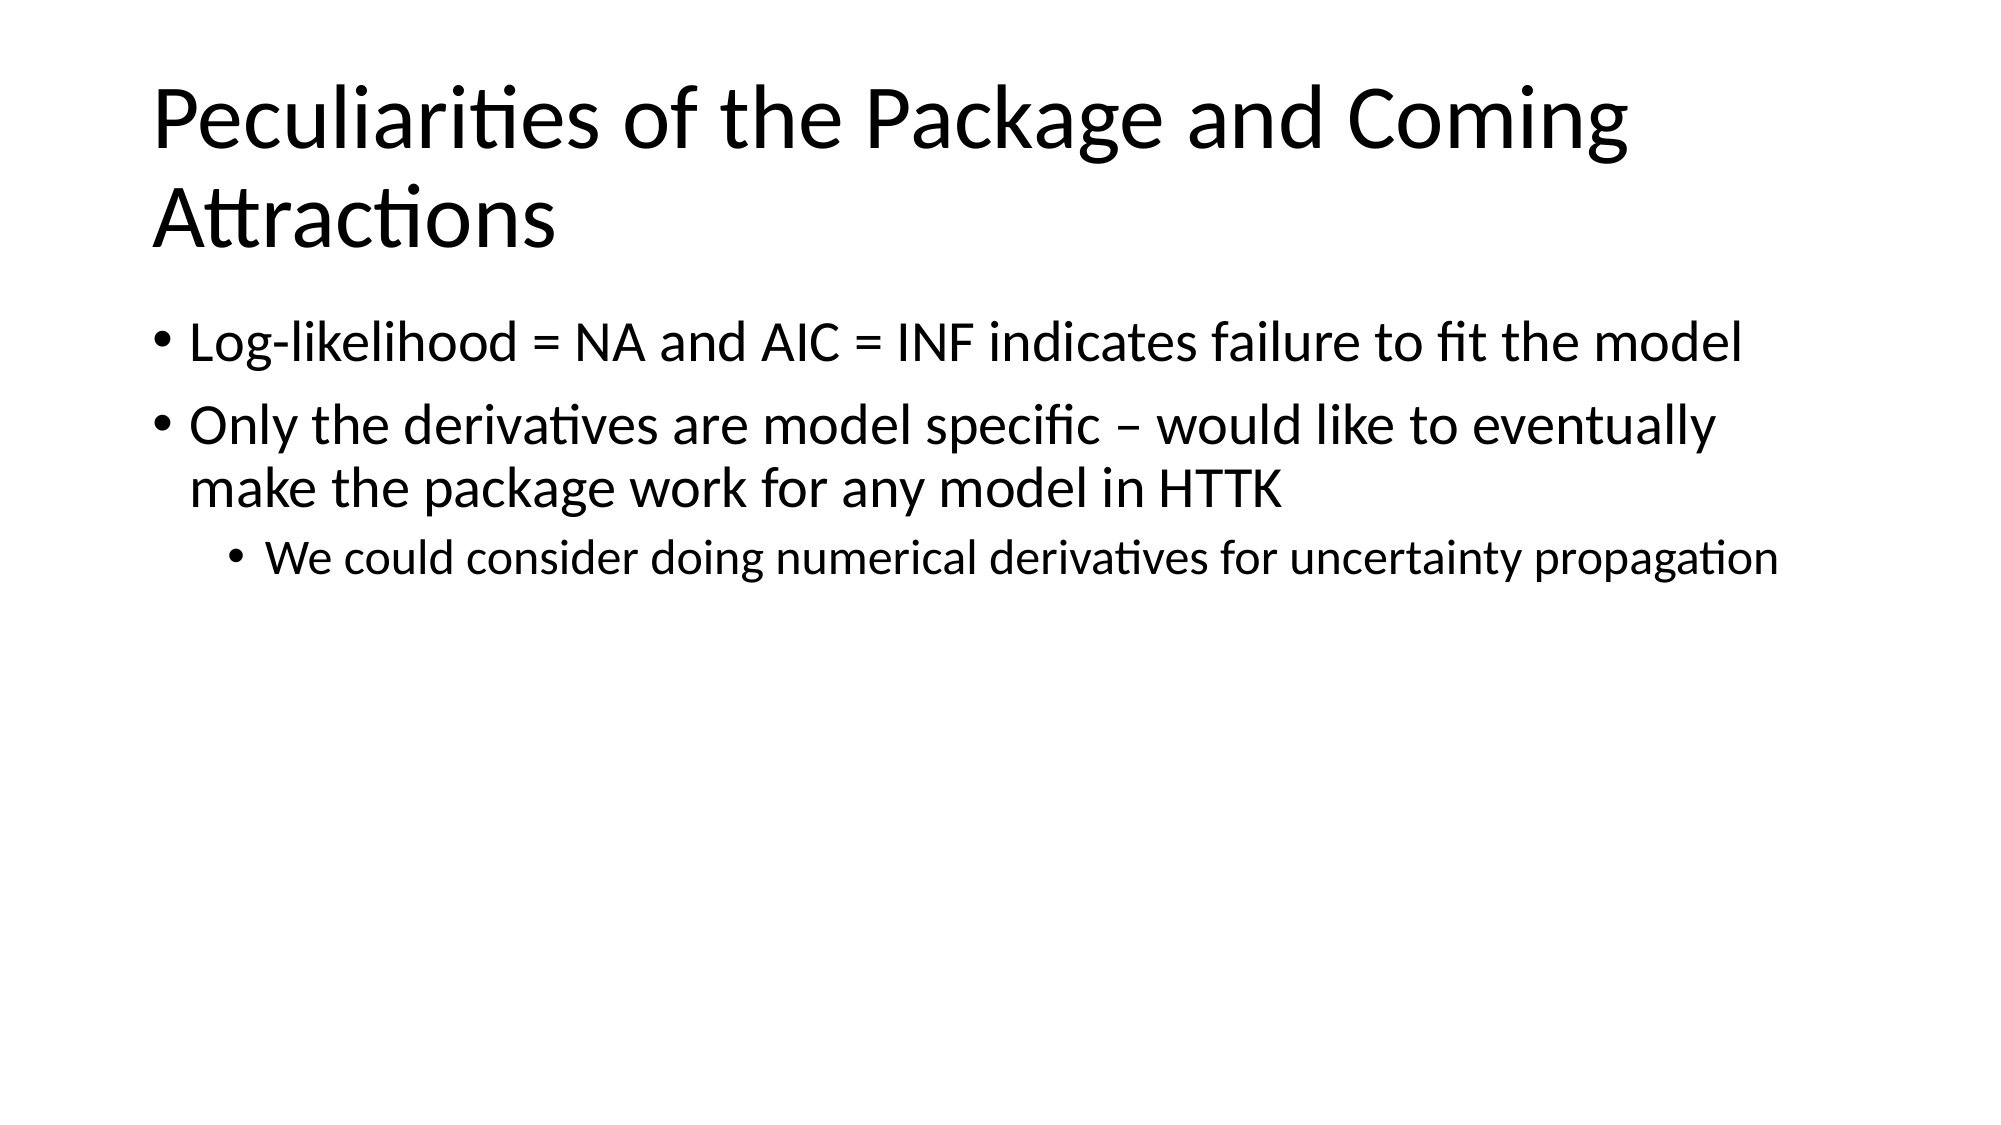

# Peculiarities of the Package and Coming Attractions
Log-likelihood = NA and AIC = INF indicates failure to fit the model
Only the derivatives are model specific – would like to eventually make the package work for any model in HTTK
We could consider doing numerical derivatives for uncertainty propagation